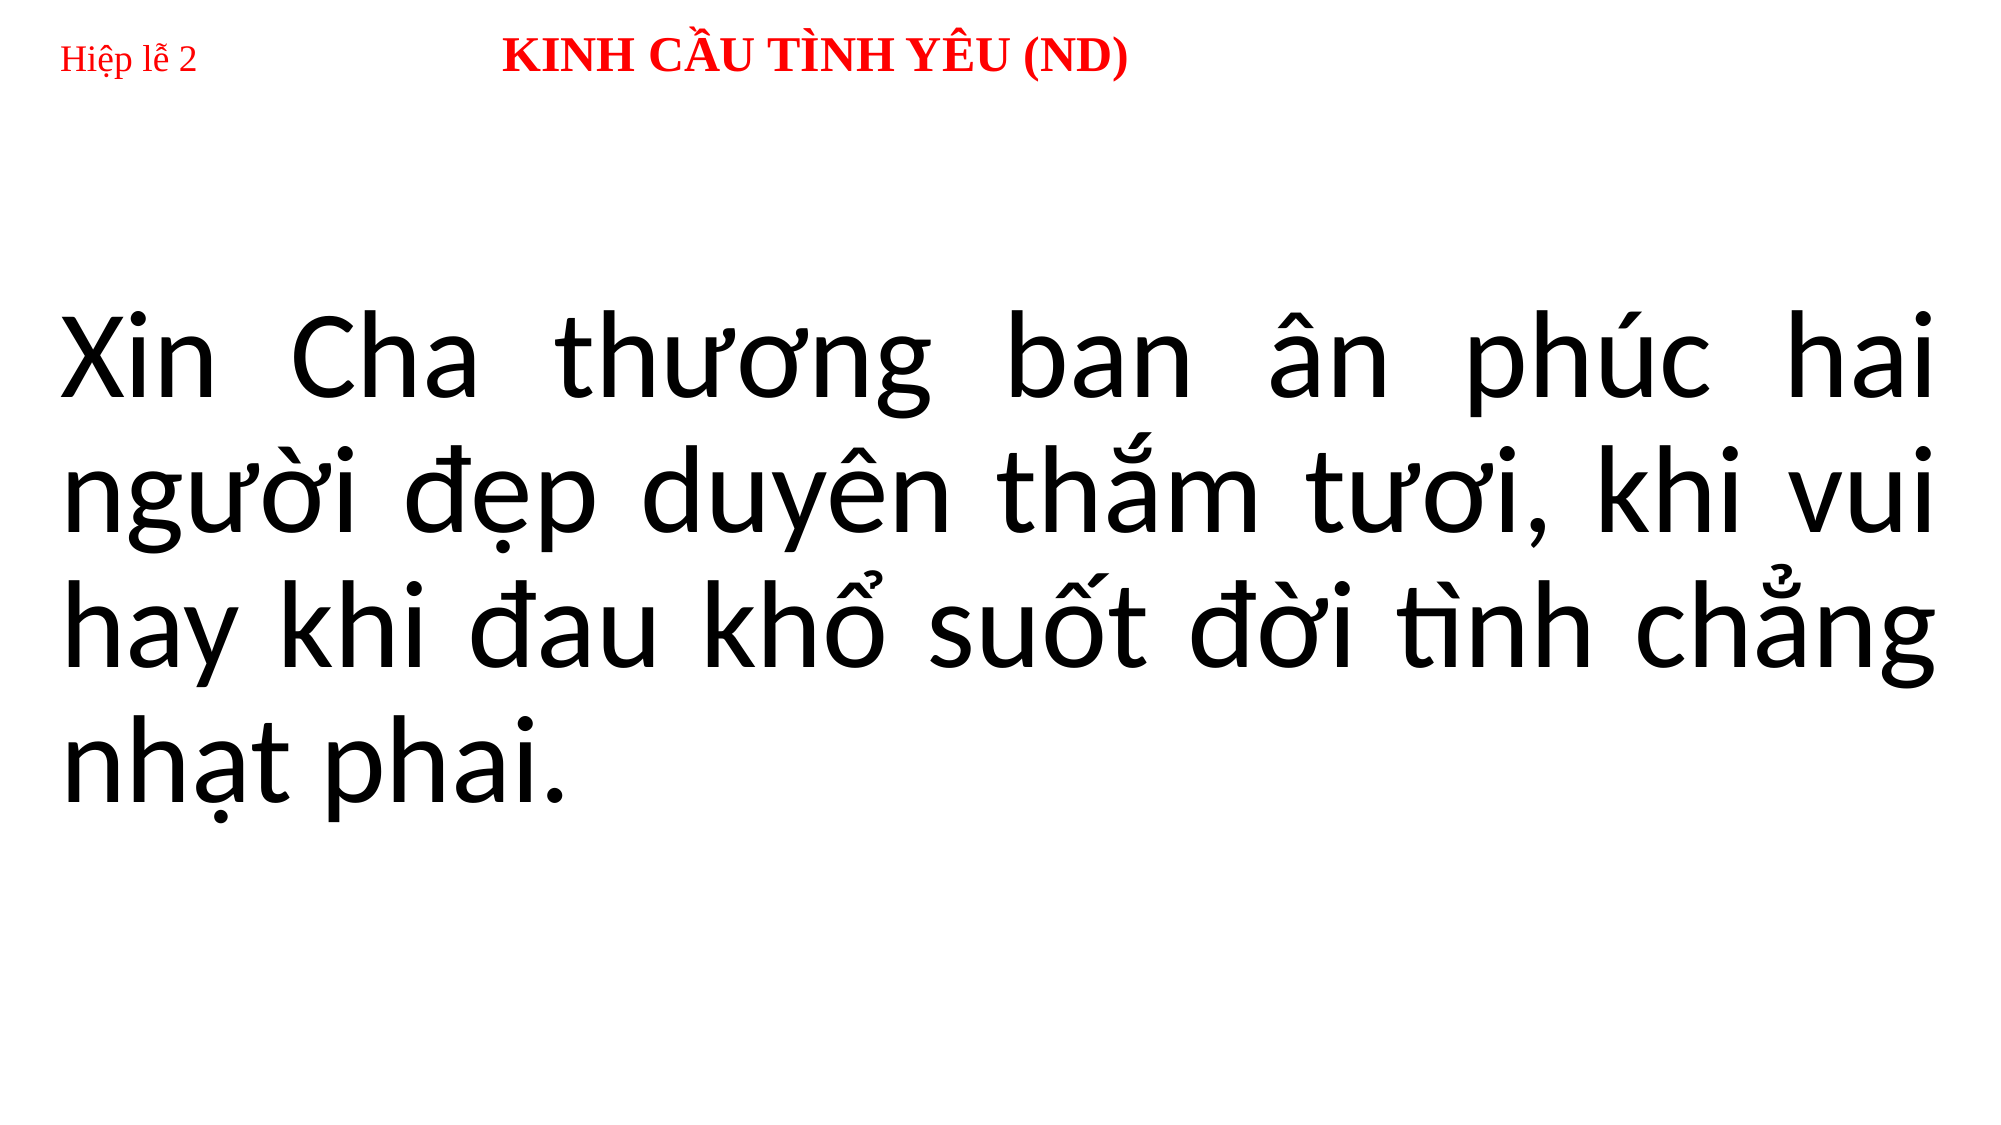

# Hiệp lễ 2                                KINH CẦU TÌNH YÊU (ND)
Xin Cha thương ban ân phúc hai người đẹp duyên thắm tươi, khi vui hay khi đau khổ suốt đời tình chẳng nhạt phai.